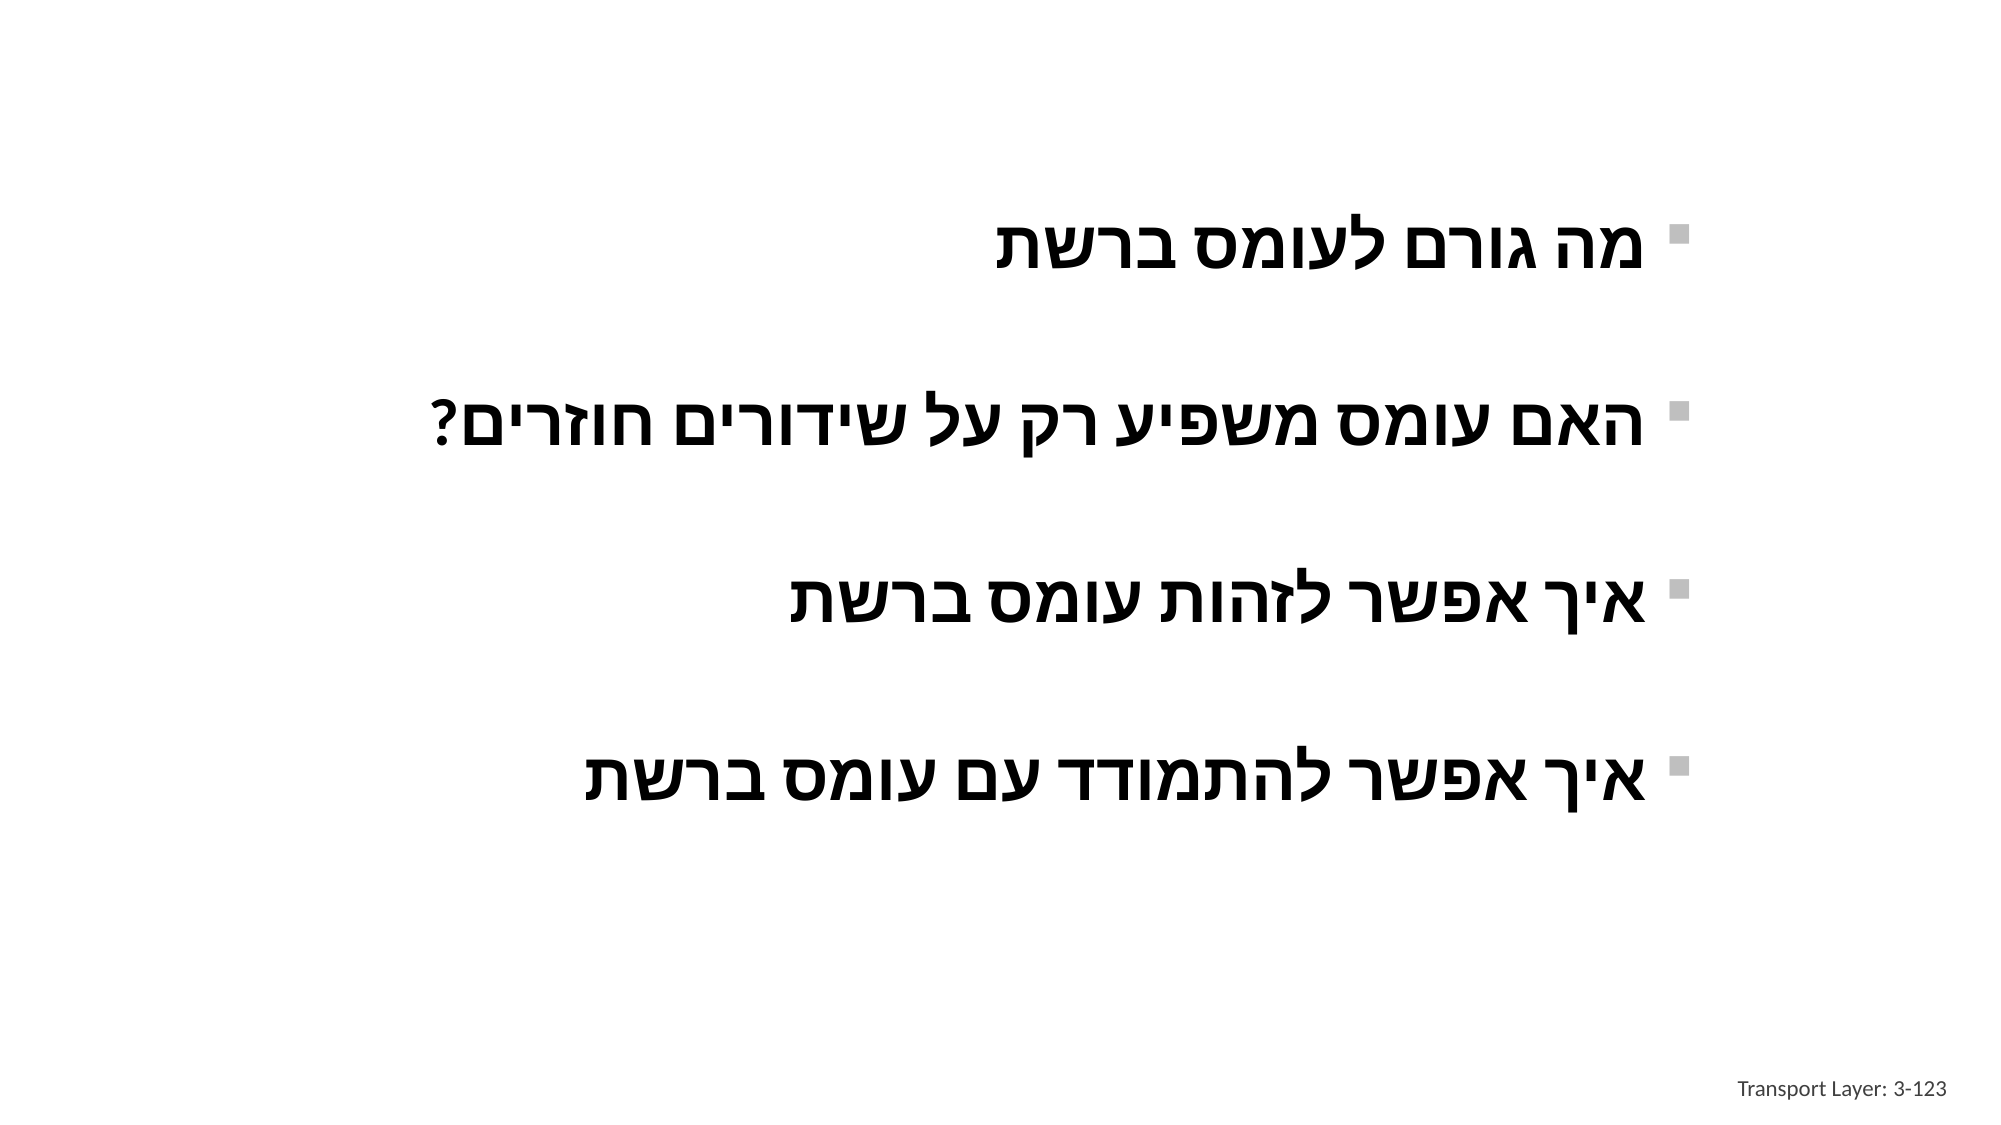

מה גורם לעומס ברשת

האם עומס משפיע רק על שידורים חוזרים?

איך אפשר לזהות עומס ברשת

איך אפשר להתמודד עם עומס ברשת
Transport Layer: 3-123